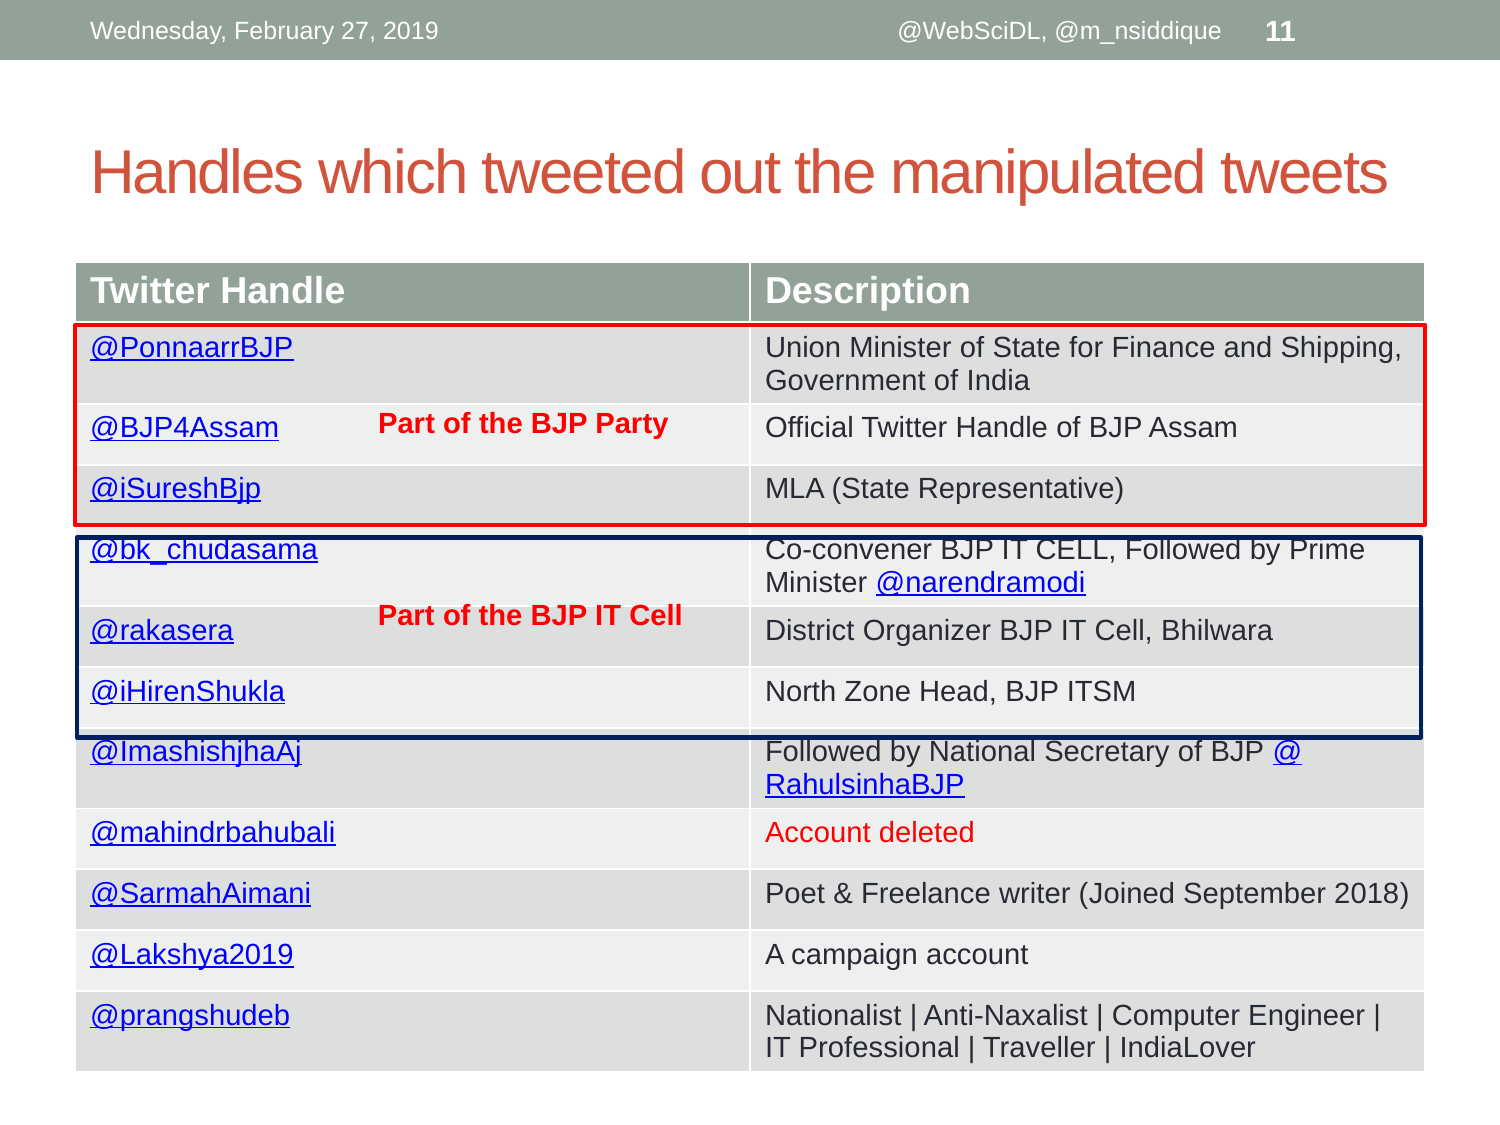

Wednesday, February 27, 2019
@WebSciDL, @m_nsiddique
11
# Handles which tweeted out the manipulated tweets
| Twitter Handle | Description |
| --- | --- |
| @PonnaarrBJP | Union Minister of State for Finance and Shipping, Government of India |
| @BJP4Assam | Official Twitter Handle of BJP Assam |
| @iSureshBjp | MLA (State Representative) |
| @bk\_chudasama | Co-convener BJP IT CELL, Followed by Prime Minister @narendramodi |
| @rakasera | District Organizer BJP IT Cell, Bhilwara |
| @iHirenShukla | North Zone Head, BJP ITSM |
| @ImashishjhaAj | Followed by National Secretary of BJP @RahulsinhaBJP |
| @mahindrbahubali | Account deleted |
| @SarmahAimani | Poet & Freelance writer (Joined September 2018) |
| @Lakshya2019 | A campaign account |
| @prangshudeb | Nationalist | Anti-Naxalist | Computer Engineer | IT Professional | Traveller | IndiaLover |

Part of the BJP Party

Part of the BJP IT Cell